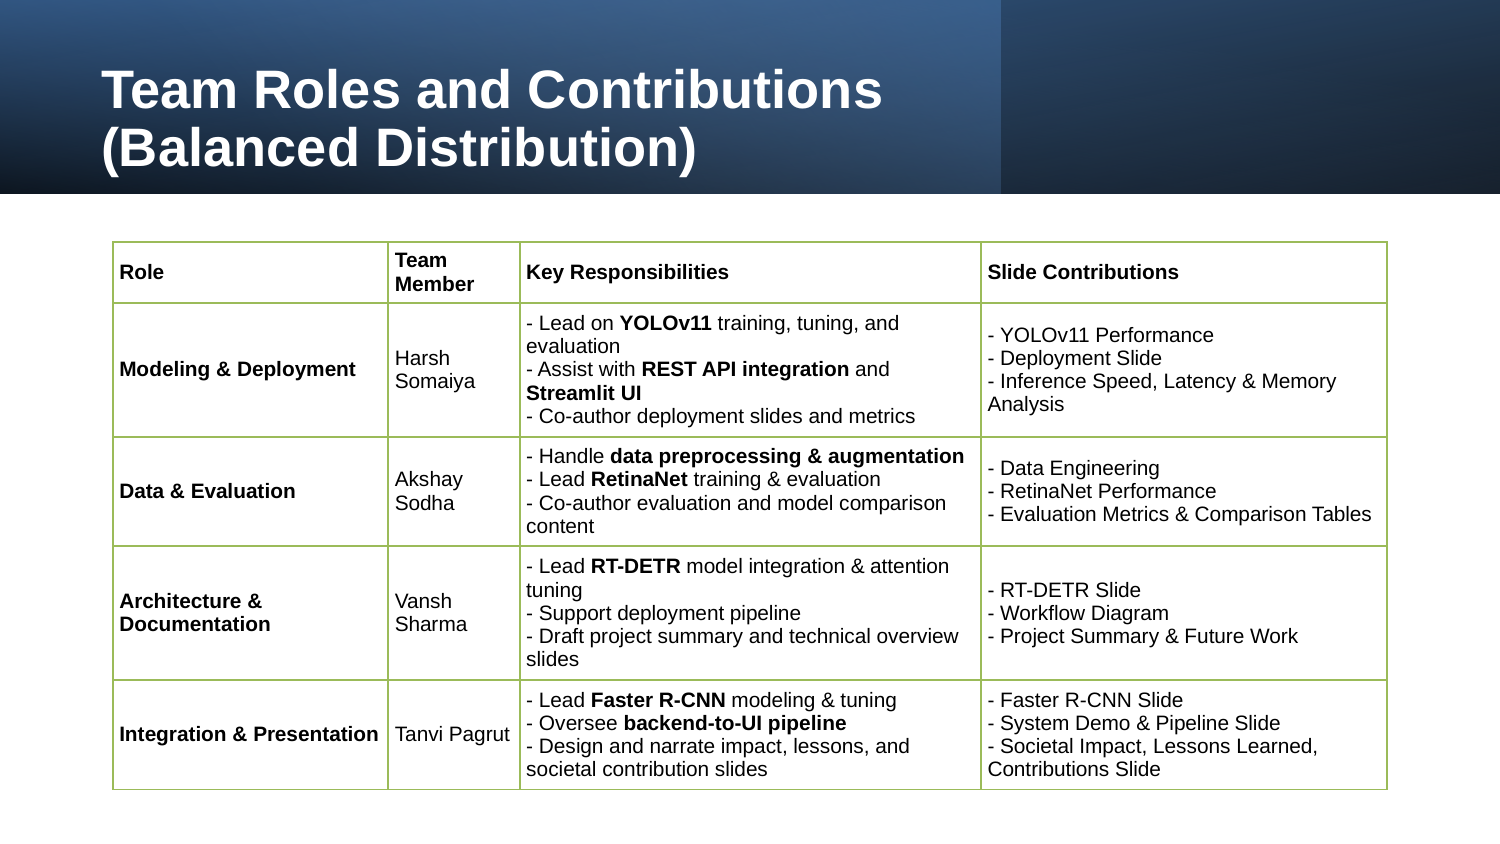

# Team Roles and Contributions (Balanced Distribution)

| Role | Team Member | Key Responsibilities | Slide Contributions |
| --- | --- | --- | --- |
| Modeling & Deployment | Harsh Somaiya | - Lead on YOLOv11 training, tuning, and evaluation - Assist with REST API integration and Streamlit UI - Co-author deployment slides and metrics | - YOLOv11 Performance - Deployment Slide - Inference Speed, Latency & Memory Analysis |
| Data & Evaluation | Akshay Sodha | - Handle data preprocessing & augmentation - Lead RetinaNet training & evaluation - Co-author evaluation and model comparison content | - Data Engineering - RetinaNet Performance - Evaluation Metrics & Comparison Tables |
| Architecture & Documentation | Vansh Sharma | - Lead RT-DETR model integration & attention tuning - Support deployment pipeline - Draft project summary and technical overview slides | - RT-DETR Slide - Workflow Diagram - Project Summary & Future Work |
| Integration & Presentation | Tanvi Pagrut | - Lead Faster R-CNN modeling & tuning - Oversee backend-to-UI pipeline - Design and narrate impact, lessons, and societal contribution slides | - Faster R-CNN Slide - System Demo & Pipeline Slide - Societal Impact, Lessons Learned, Contributions Slide |